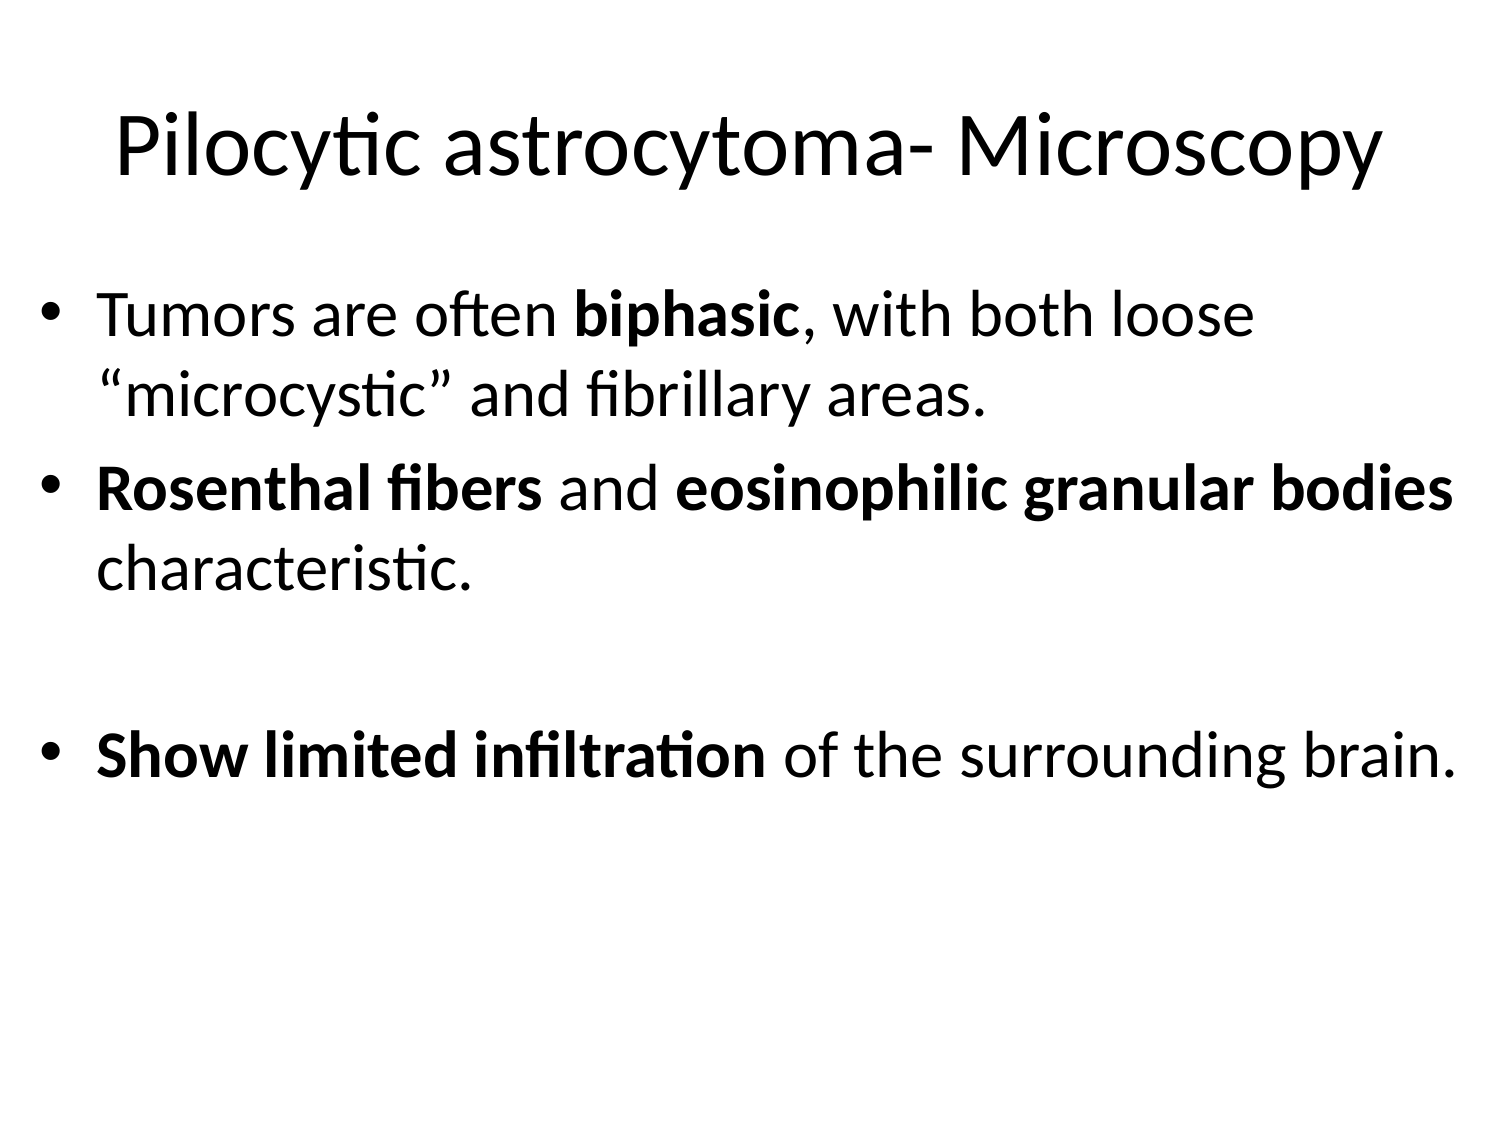

# Pilocytic astrocytoma- Microscopy
Tumors are often biphasic, with both loose “microcystic” and fibrillary areas.
Rosenthal fibers and eosinophilic granular bodies  characteristic.

Show limited infiltration of the surrounding brain.